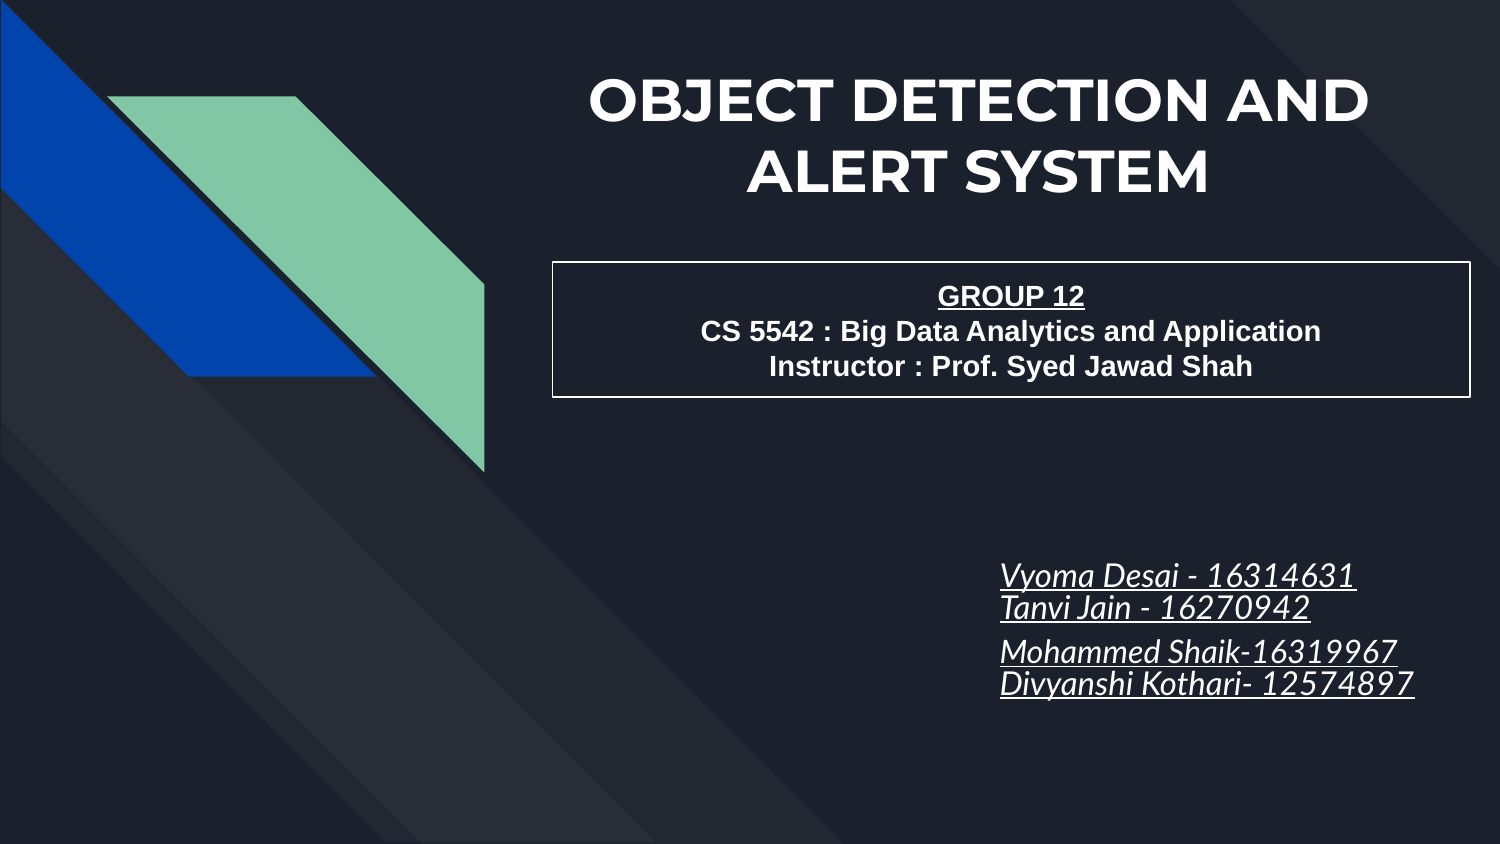

# OBJECT DETECTION AND ALERT SYSTEM
GROUP 12
CS 5542 : Big Data Analytics and Application
Instructor : Prof. Syed Jawad Shah
Vyoma Desai - 16314631
Tanvi Jain - 16270942
Mohammed Shaik-16319967
Divyanshi Kothari- 12574897